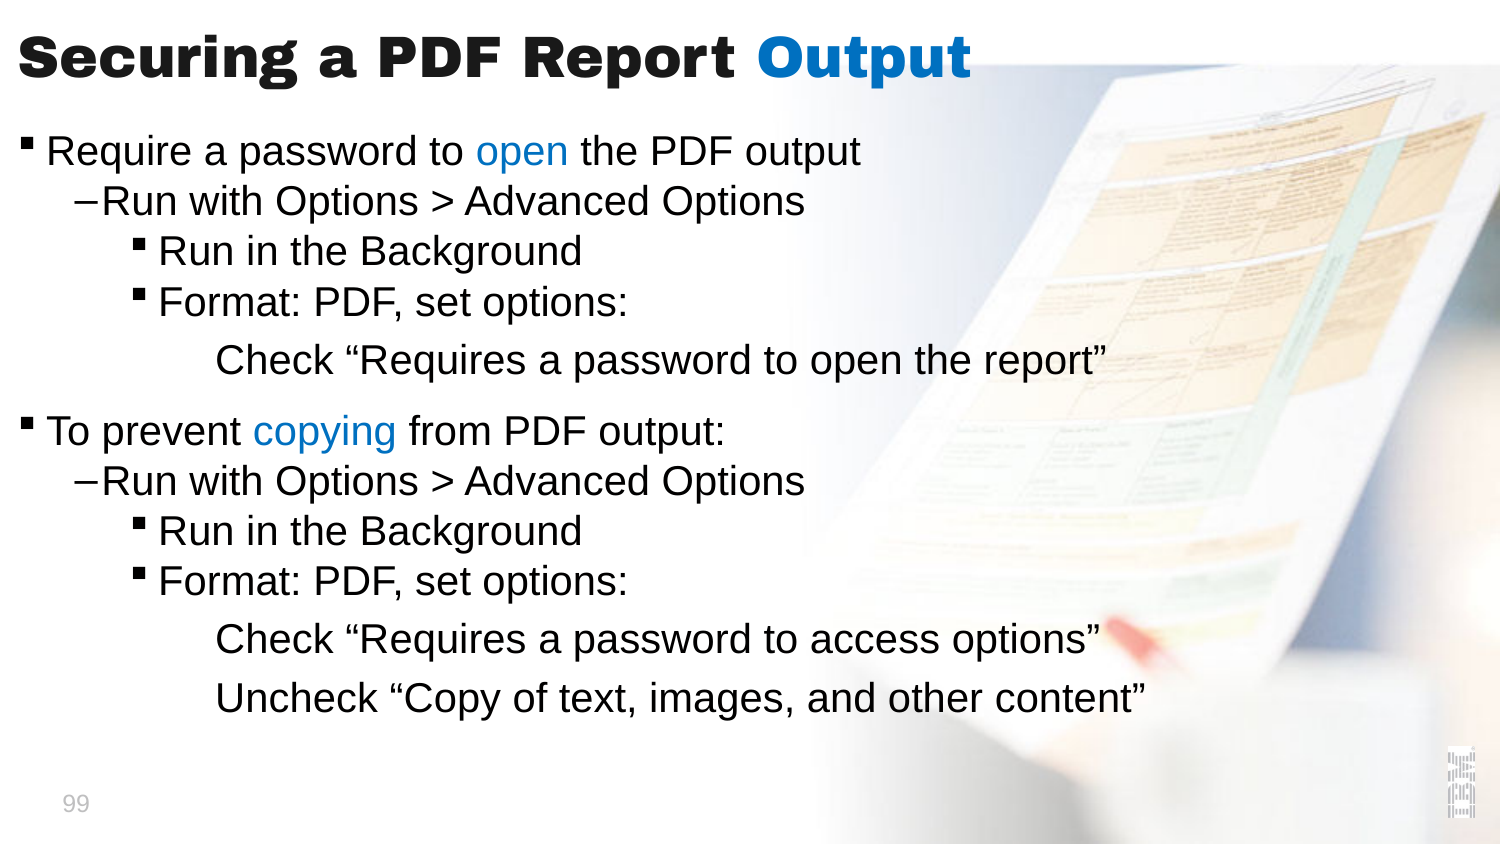

# Securing a PDF Report Output
Require a password to open the PDF output
Run with Options > Advanced Options
Run in the Background
Format: PDF, set options:
Check “Requires a password to open the report”
To prevent copying from PDF output:
Run with Options > Advanced Options
Run in the Background
Format: PDF, set options:
Check “Requires a password to access options”
Uncheck “Copy of text, images, and other content”
99